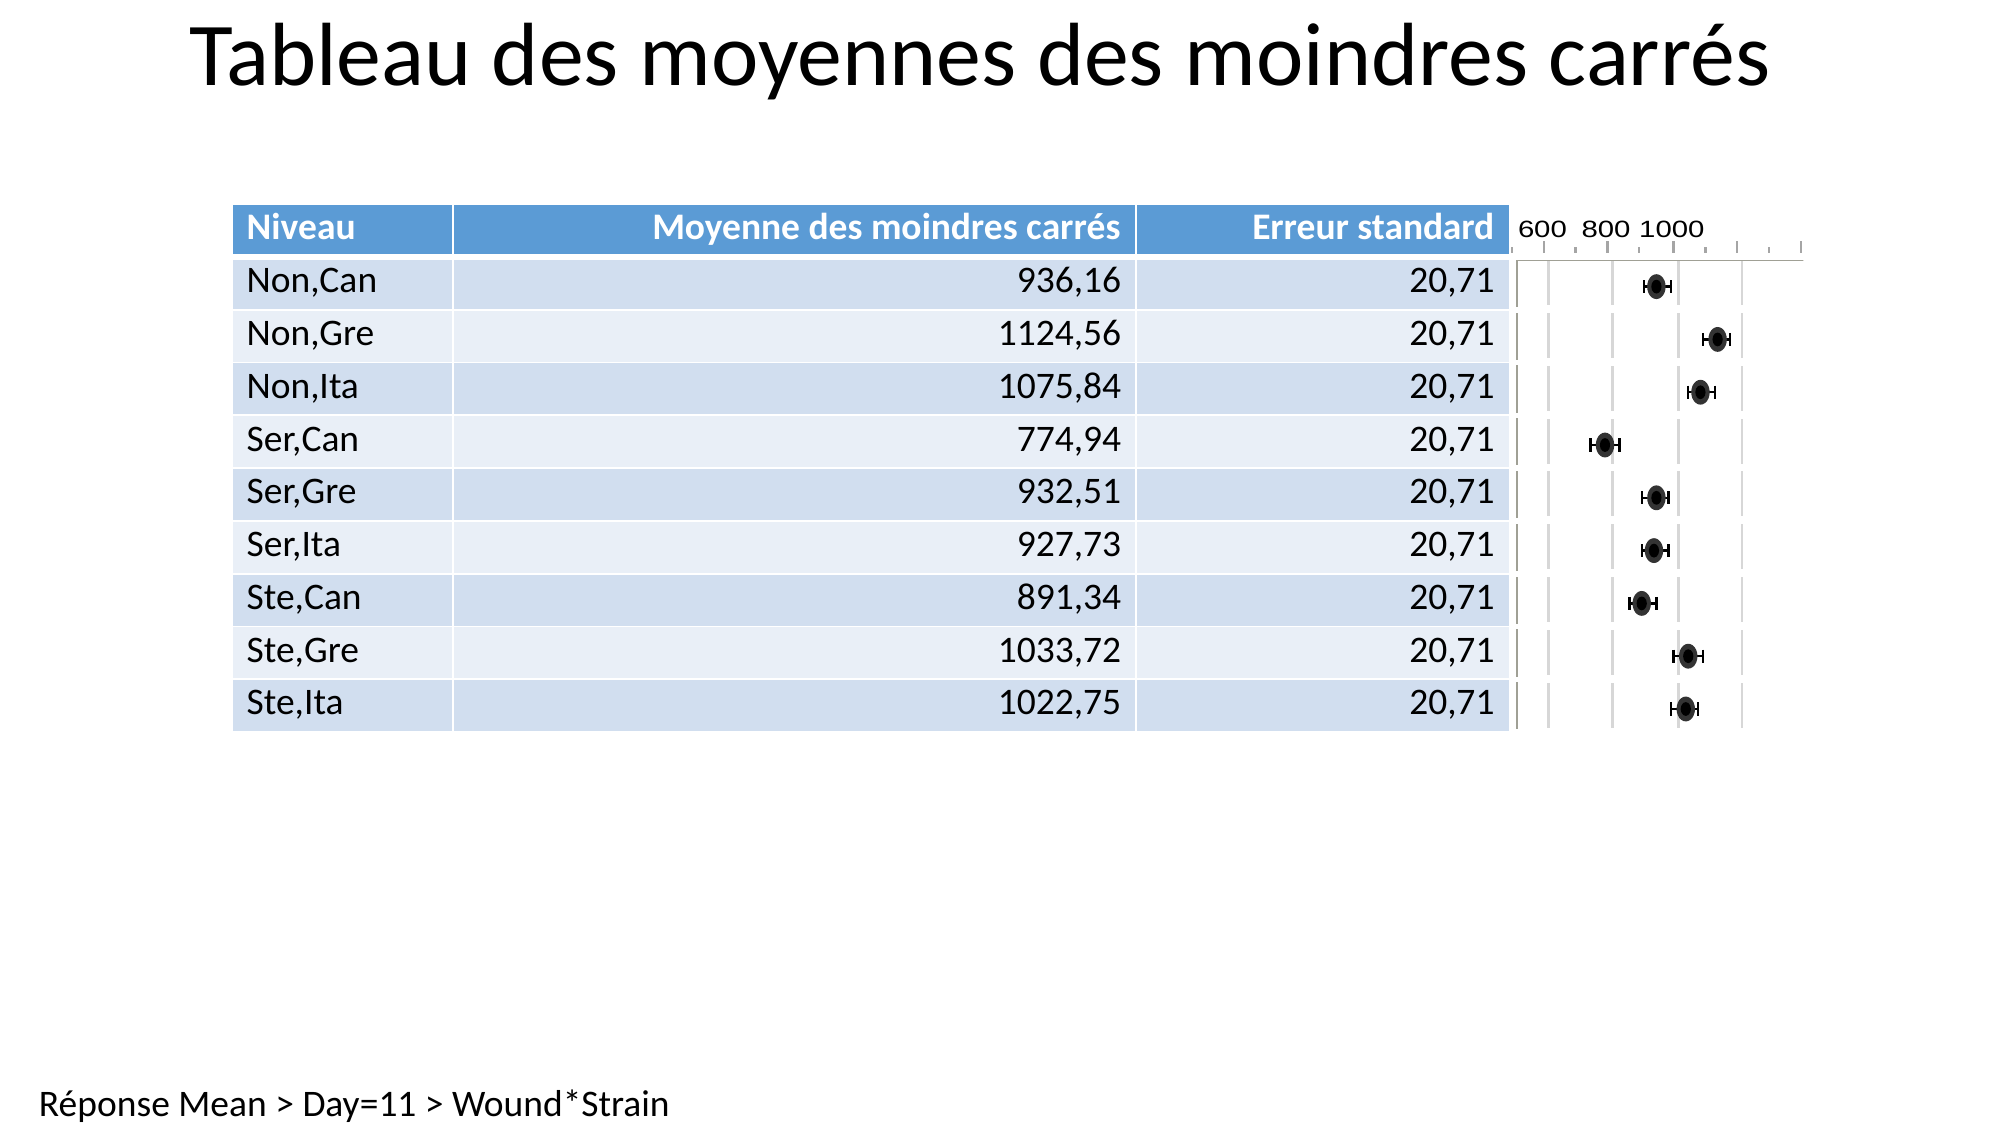

# Tableau des moyennes des moindres carrés
| Niveau | Moyenne des moindres carrés | Erreur standard |  |
| --- | --- | --- | --- |
| Non,Can | 936,16 | 20,71 |  |
| Non,Gre | 1124,56 | 20,71 |  |
| Non,Ita | 1075,84 | 20,71 |  |
| Ser,Can | 774,94 | 20,71 |  |
| Ser,Gre | 932,51 | 20,71 |  |
| Ser,Ita | 927,73 | 20,71 |  |
| Ste,Can | 891,34 | 20,71 |  |
| Ste,Gre | 1033,72 | 20,71 |  |
| Ste,Ita | 1022,75 | 20,71 |  |
Réponse Mean > Day=11 > Wound*Strain